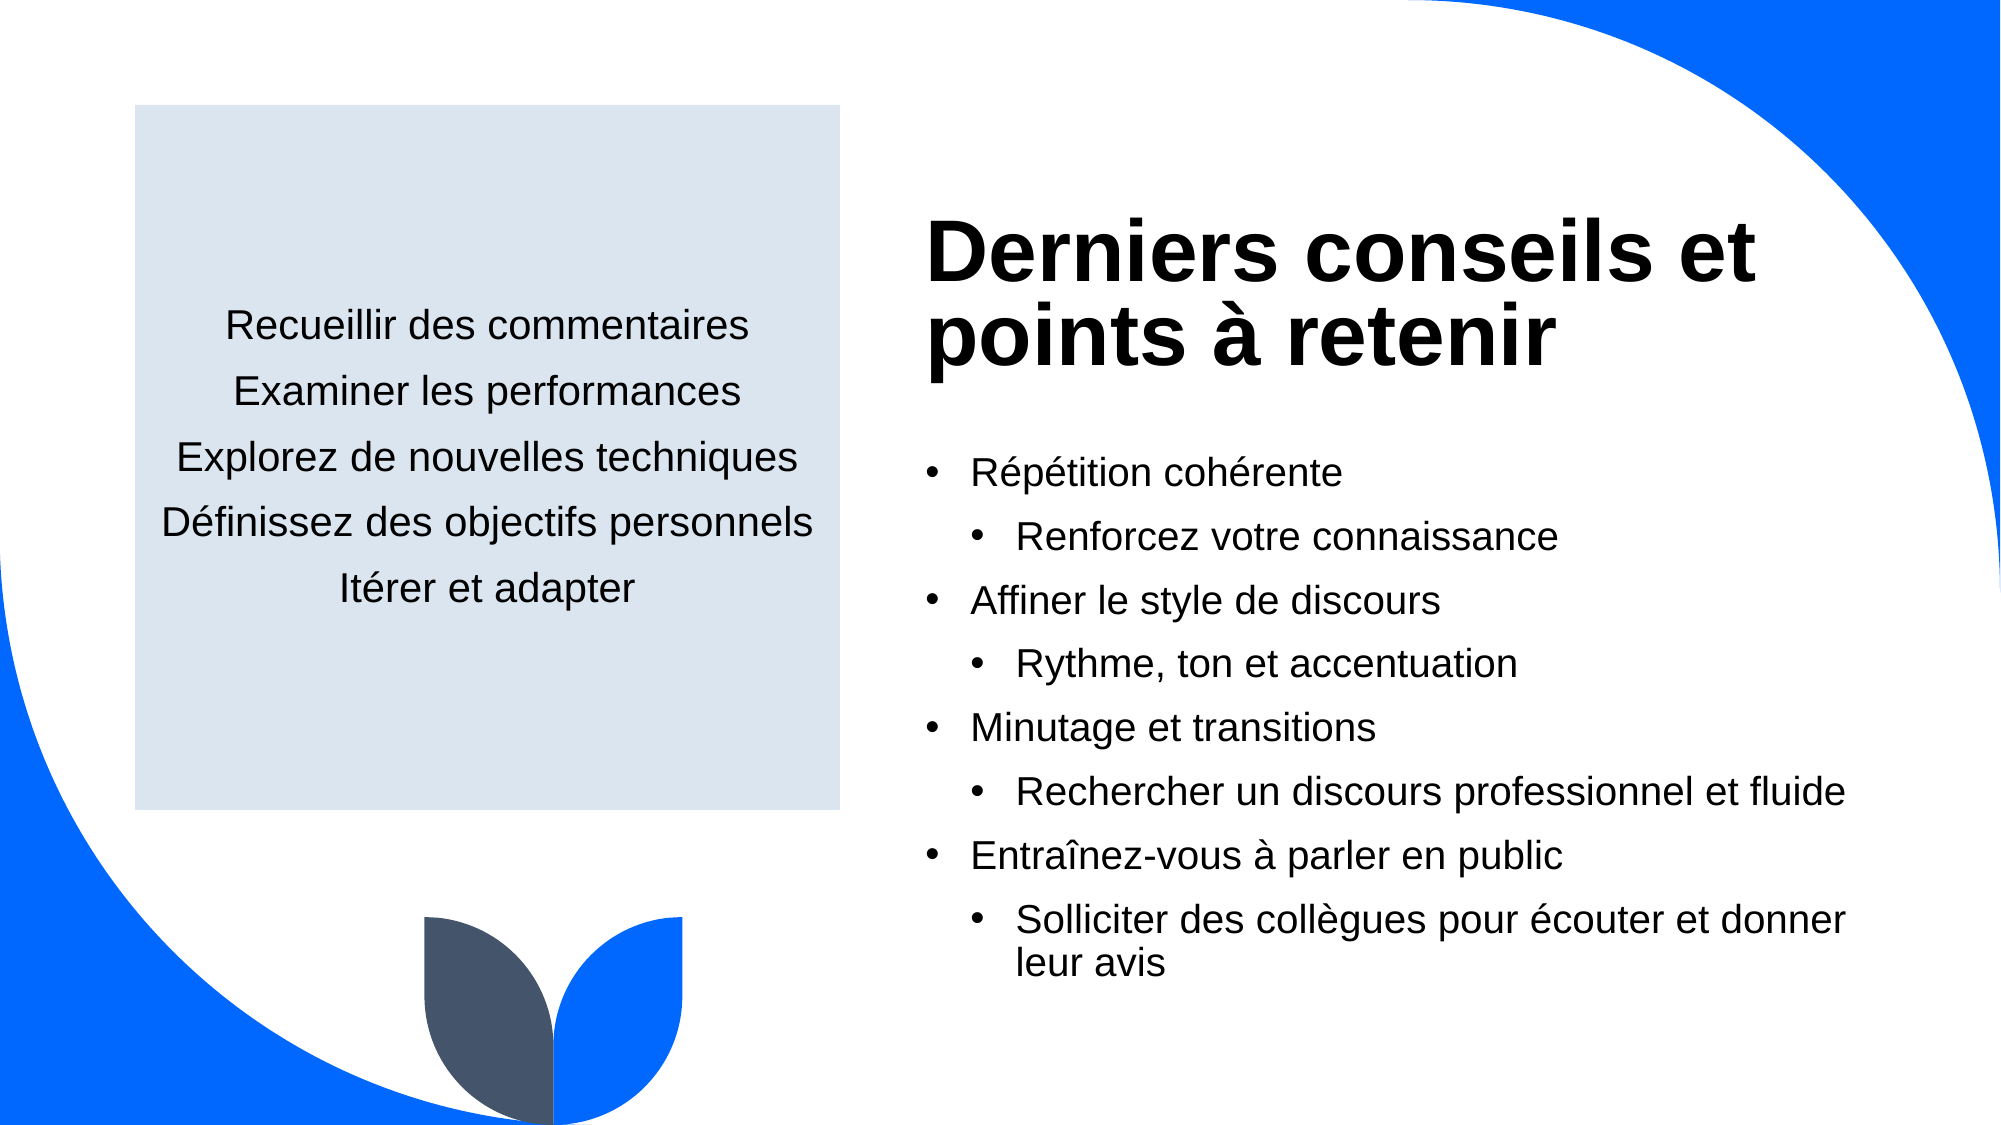

# Derniers conseils et points à retenir
Recueillir des commentaires
Examiner les performances
Explorez de nouvelles techniques
Définissez des objectifs personnels
Itérer et adapter
Répétition cohérente
Renforcez votre connaissance
Affiner le style de discours
Rythme, ton et accentuation
Minutage et transitions
Rechercher un discours professionnel et fluide
Entraînez-vous à parler en public
Solliciter des collègues pour écouter et donner leur avis